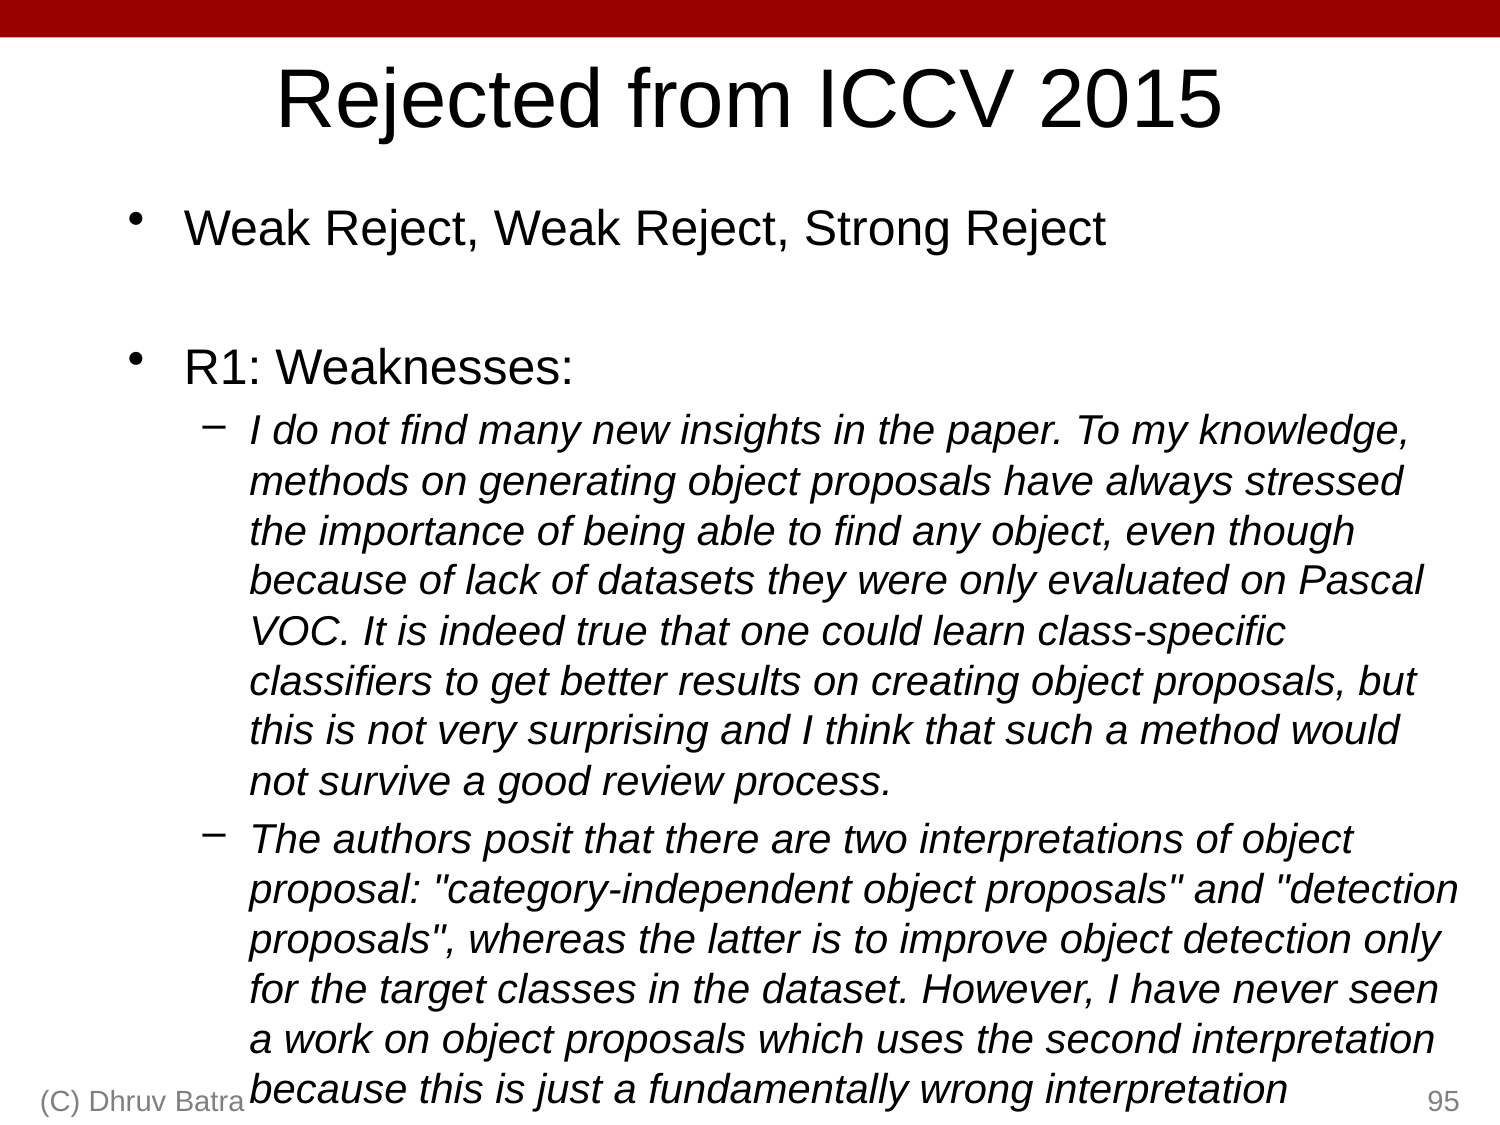

# Rejected from ICCV 2015
Weak Reject, Weak Reject, Strong Reject

R1: Weaknesses:
I do not find many new insights in the paper. To my knowledge, methods on generating object proposals have always stressed the importance of being able to find any object, even though because of lack of datasets they were only evaluated on Pascal VOC. It is indeed true that one could learn class-specific classifiers to get better results on creating object proposals, but this is not very surprising and I think that such a method would not survive a good review process.
The authors posit that there are two interpretations of object proposal: "category-independent object proposals" and "detection proposals", whereas the latter is to improve object detection only for the target classes in the dataset. However, I have never seen a work on object proposals which uses the second interpretation because this is just a fundamentally wrong interpretation

(C) Dhruv Batra
95